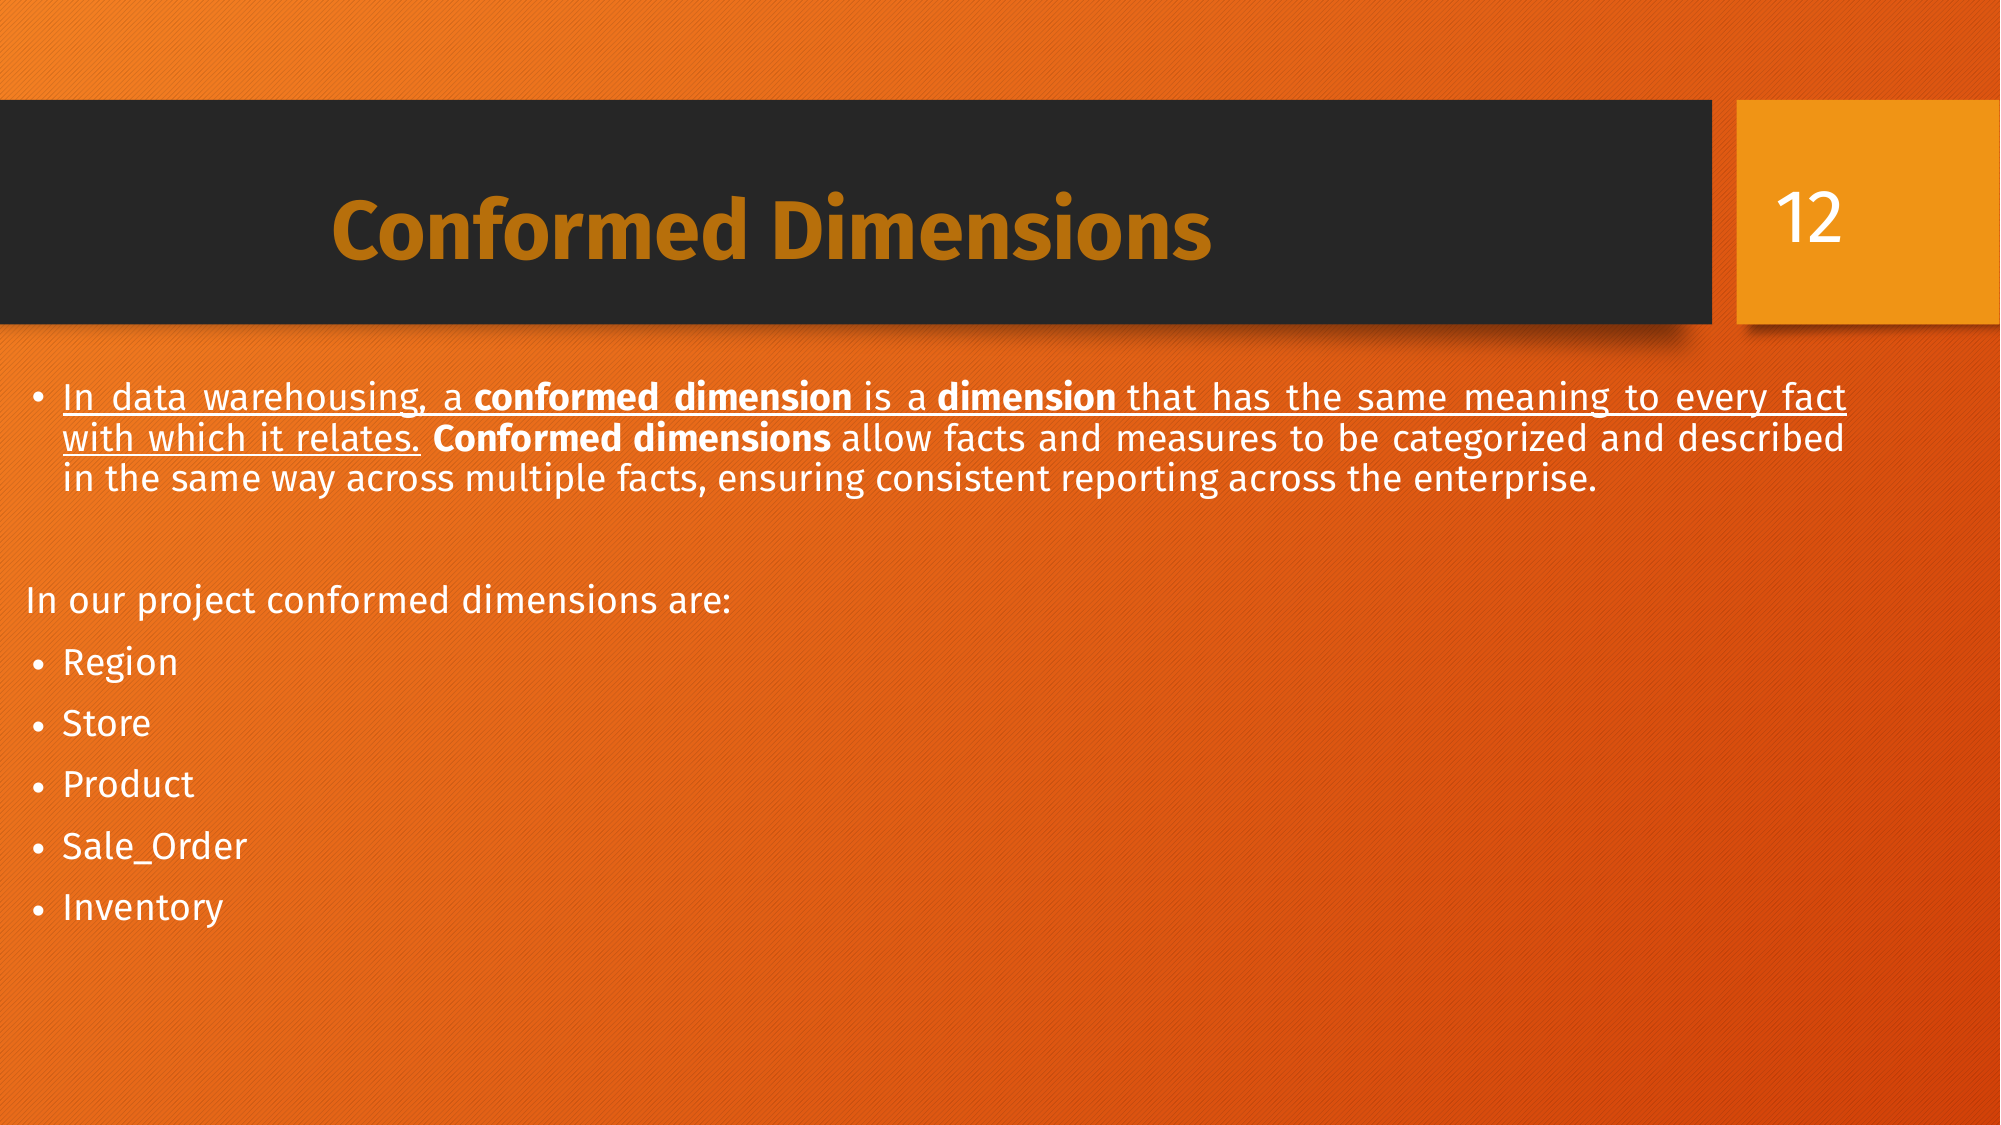

12
# Conformed Dimensions
In data warehousing, a conformed dimension is a dimension that has the same meaning to every fact with which it relates. Conformed dimensions allow facts and measures to be categorized and described in the same way across multiple facts, ensuring consistent reporting across the enterprise.

In our project conformed dimensions are:
Region
Store
Product
Sale_Order
Inventory